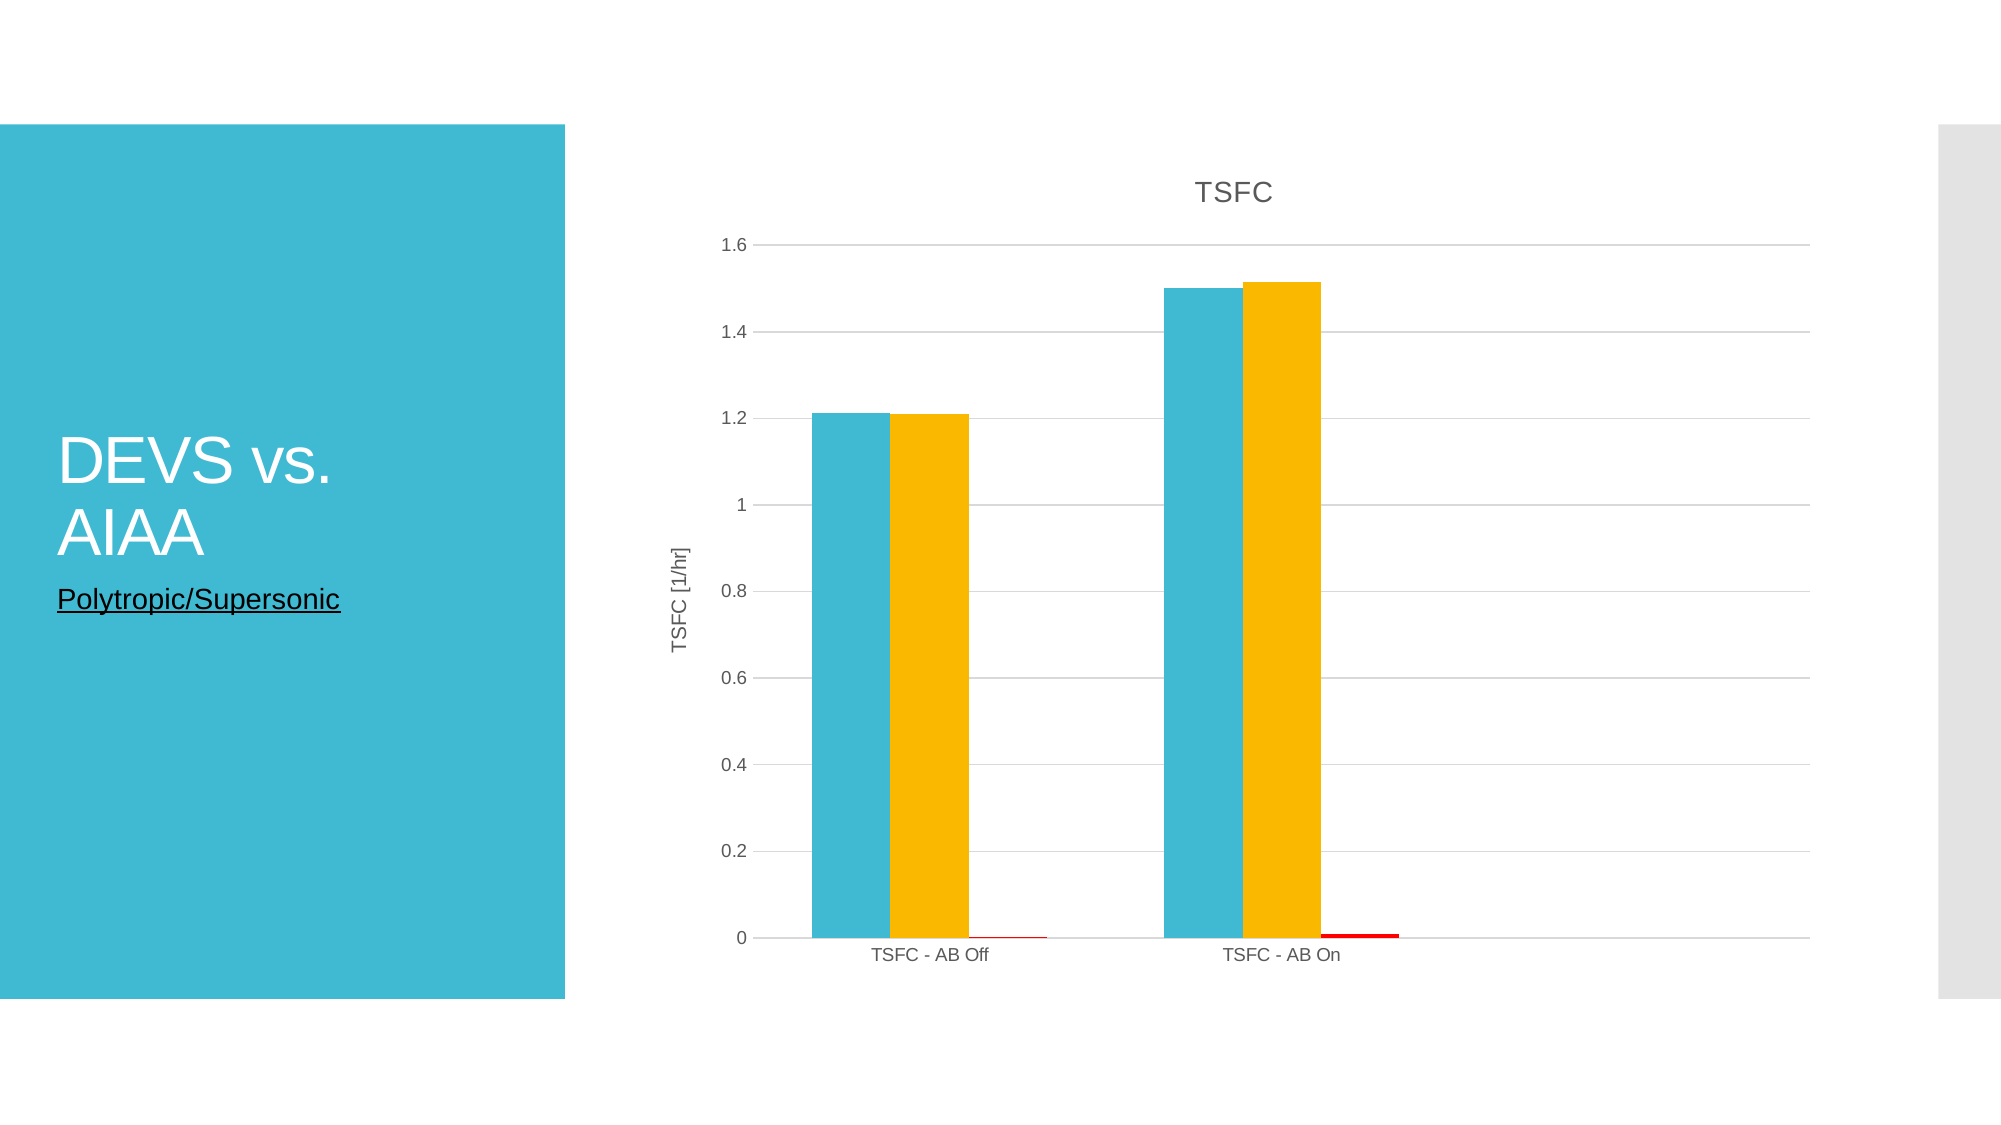

### Chart: TSFC

| Category | DEVS Turbojet | AEDSys | % Error |
|---|---|---|---|
| TSFC - AB Off | 1.21228784751089 | 1.2104 | 0.00155968895480015 |
| TSFC - AB On | 1.50077935127388 | 1.5144 | 0.00899408922749597 |
# DEVS vs. AIAA
Polytropic/Supersonic